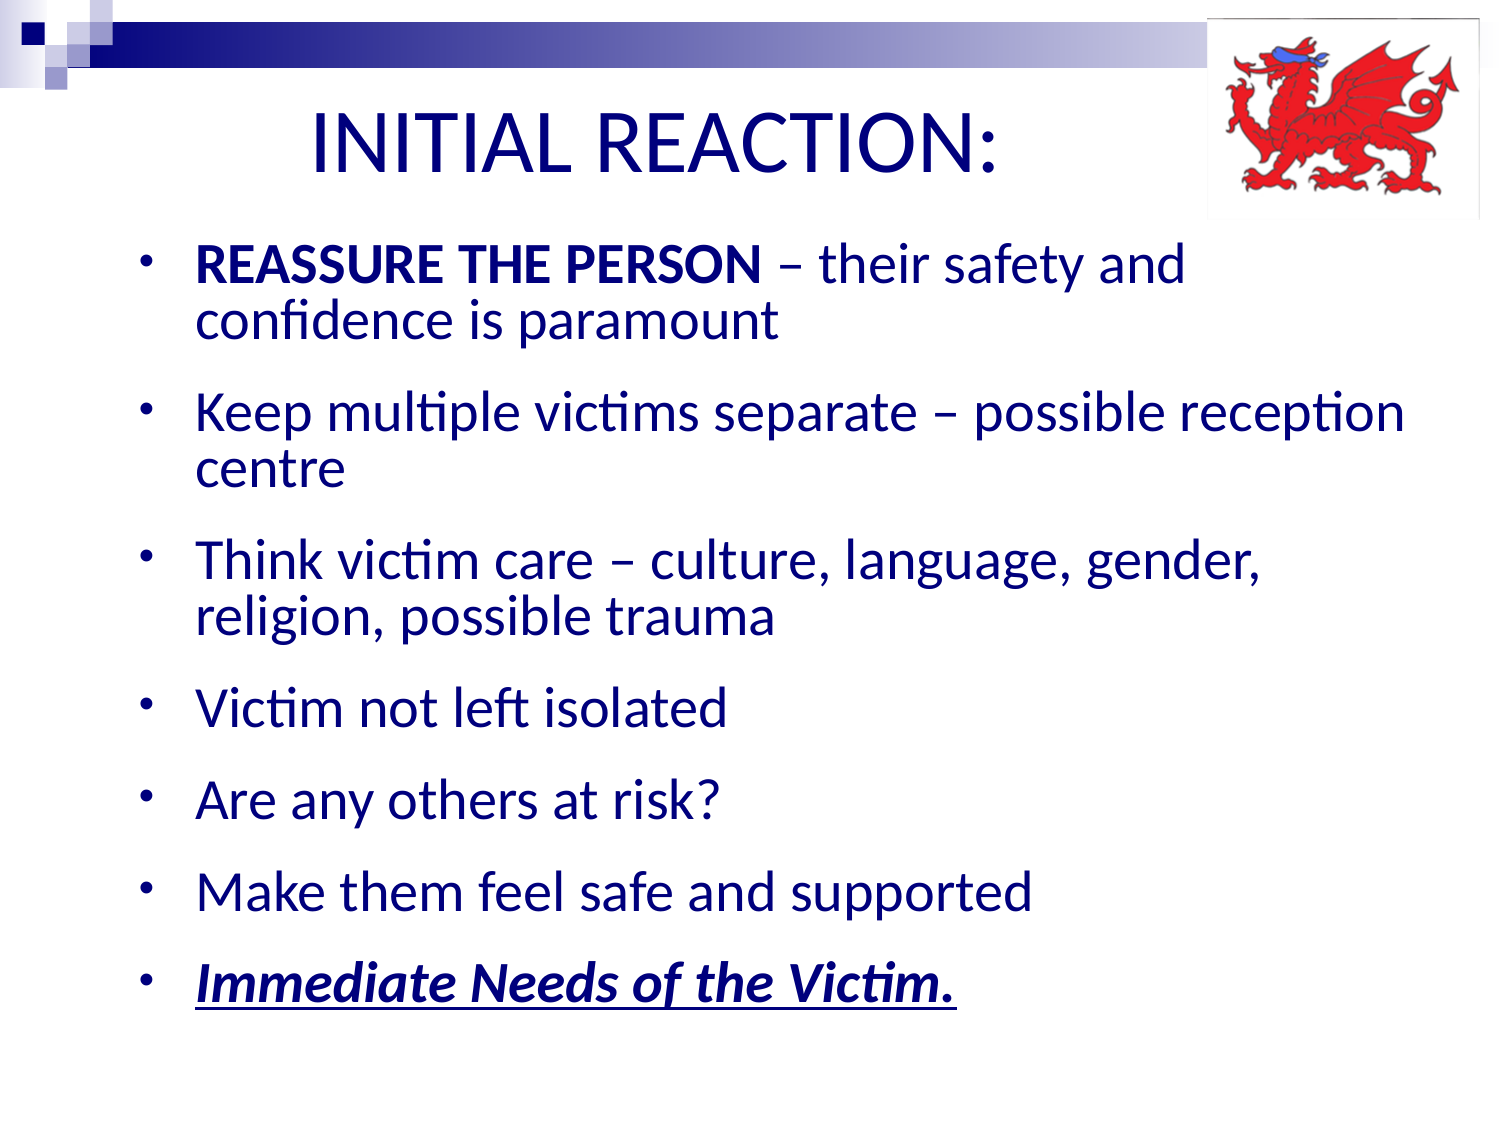

# INITIAL REACTION:
REASSURE THE PERSON – their safety and confidence is paramount

Keep multiple victims separate – possible reception centre

Think victim care – culture, language, gender, religion, possible trauma

Victim not left isolated

Are any others at risk?

Make them feel safe and supported

Immediate Needs of the Victim.